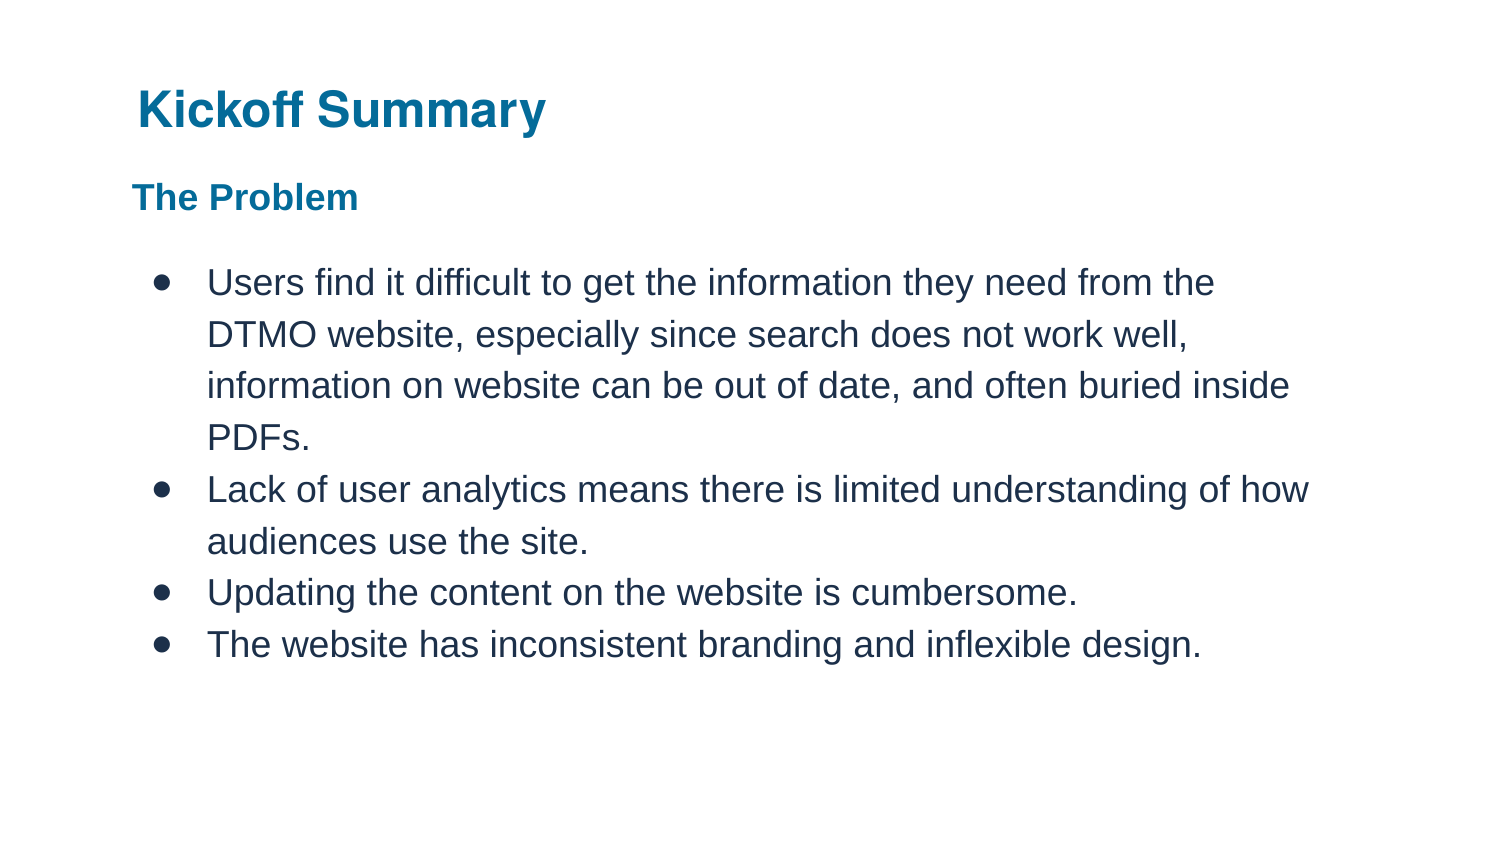

Kickoff Summary
# The Problem
Users find it difficult to get the information they need from the DTMO website, especially since search does not work well, information on website can be out of date, and often buried inside PDFs.
Lack of user analytics means there is limited understanding of how audiences use the site.
Updating the content on the website is cumbersome.
The website has inconsistent branding and inflexible design.